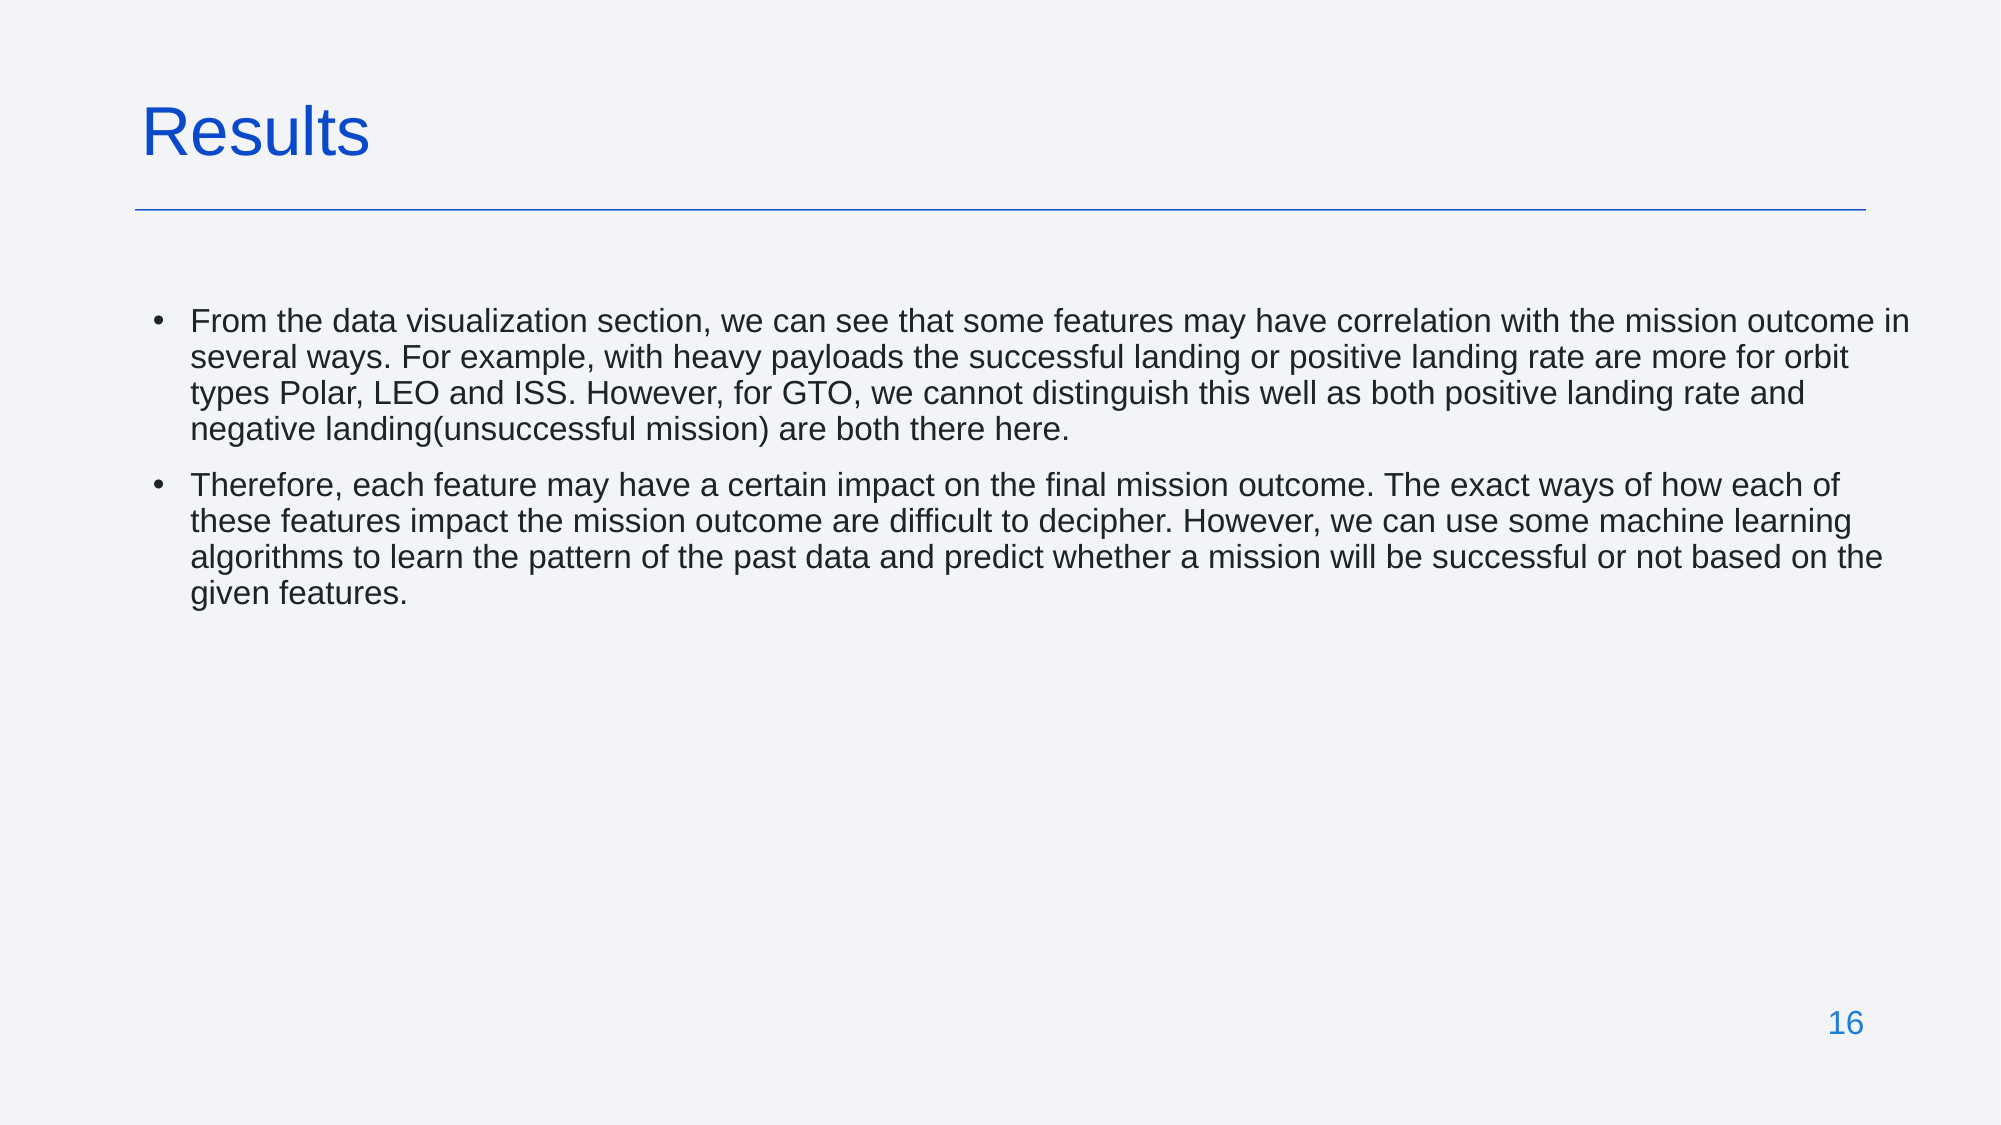

Results
From the data visualization section, we can see that some features may have correlation with the mission outcome in several ways. For example, with heavy payloads the successful landing or positive landing rate are more for orbit types Polar, LEO and ISS. However, for GTO, we cannot distinguish this well as both positive landing rate and negative landing(unsuccessful mission) are both there here.
Therefore, each feature may have a certain impact on the final mission outcome. The exact ways of how each of these features impact the mission outcome are difficult to decipher. However, we can use some machine learning algorithms to learn the pattern of the past data and predict whether a mission will be successful or not based on the given features.

16